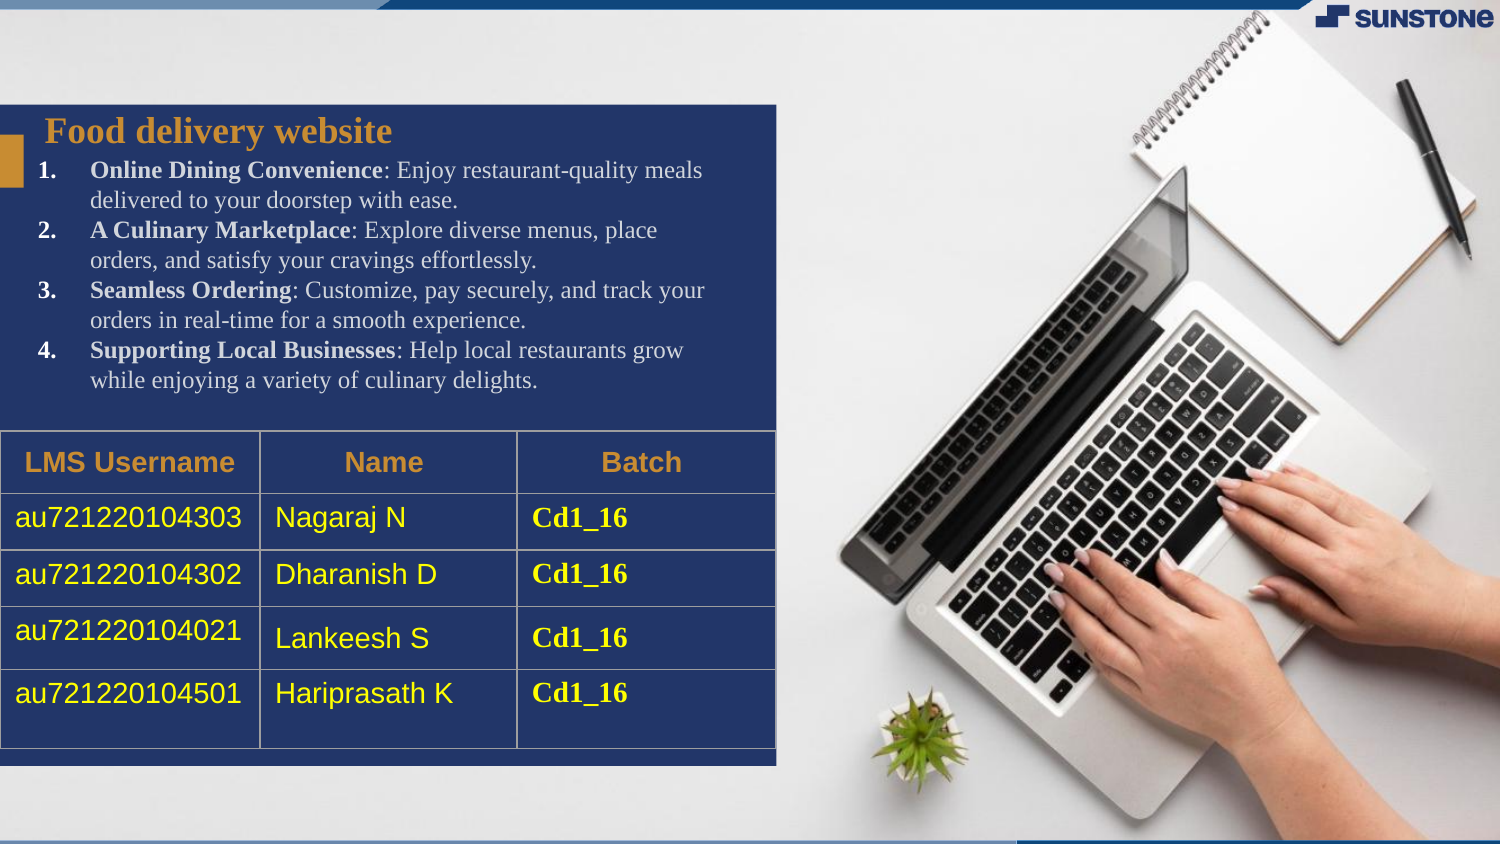

# Food delivery website
Online Dining Convenience: Enjoy restaurant-quality meals delivered to your doorstep with ease.
A Culinary Marketplace: Explore diverse menus, place orders, and satisfy your cravings effortlessly.
Seamless Ordering: Customize, pay securely, and track your orders in real-time for a smooth experience.
Supporting Local Businesses: Help local restaurants grow while enjoying a variety of culinary delights.

| LMS Username | Name | Batch |
| --- | --- | --- |
| au721220104303 | Nagaraj N | Cd1\_16 |
| au721220104302 | Dharanish D | Cd1\_16 |
| au721220104021 | Lankeesh S | Cd1\_16 |
| au721220104501 | Hariprasath K | Cd1\_16 |